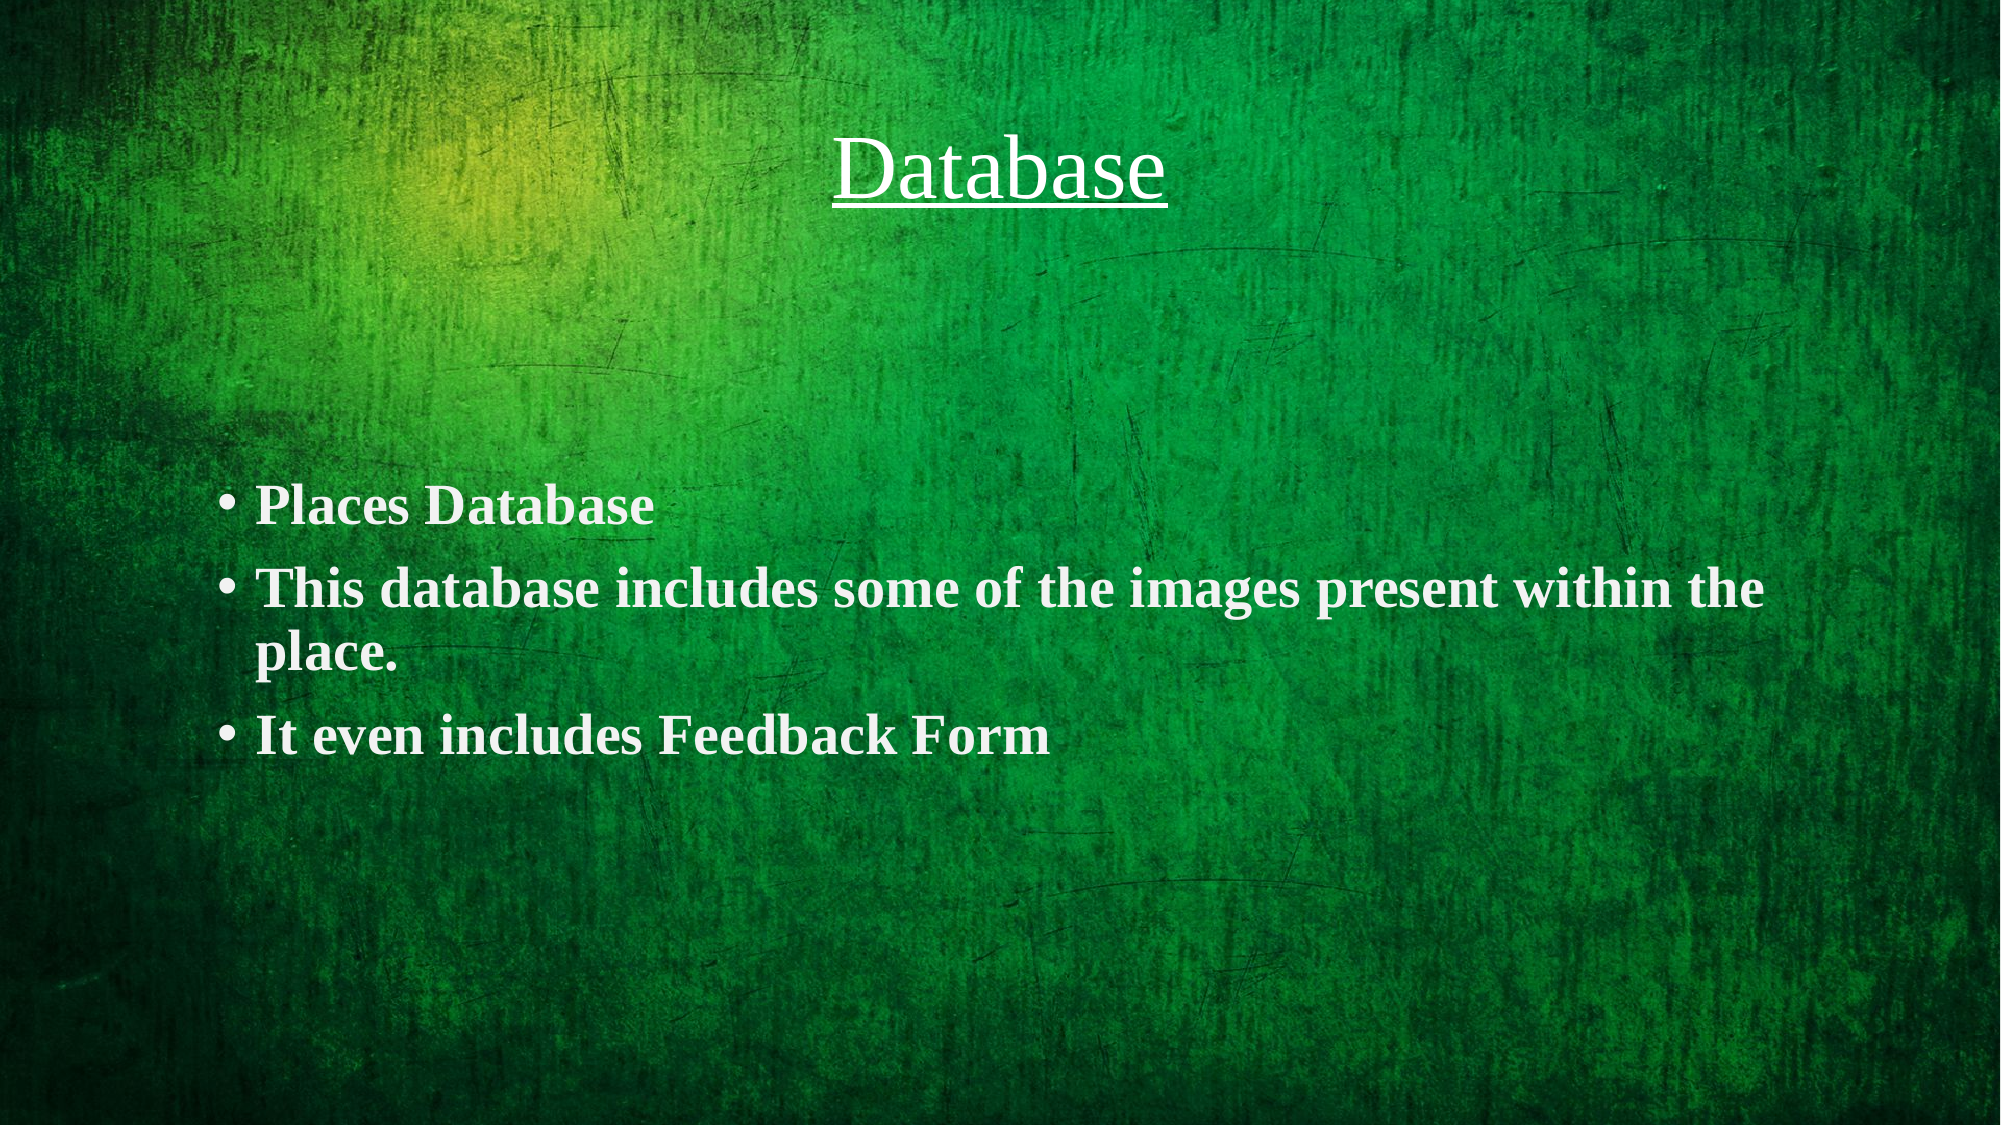

# Database

Places Database
This database includes some of the images present within the place.
It even includes Feedback Form